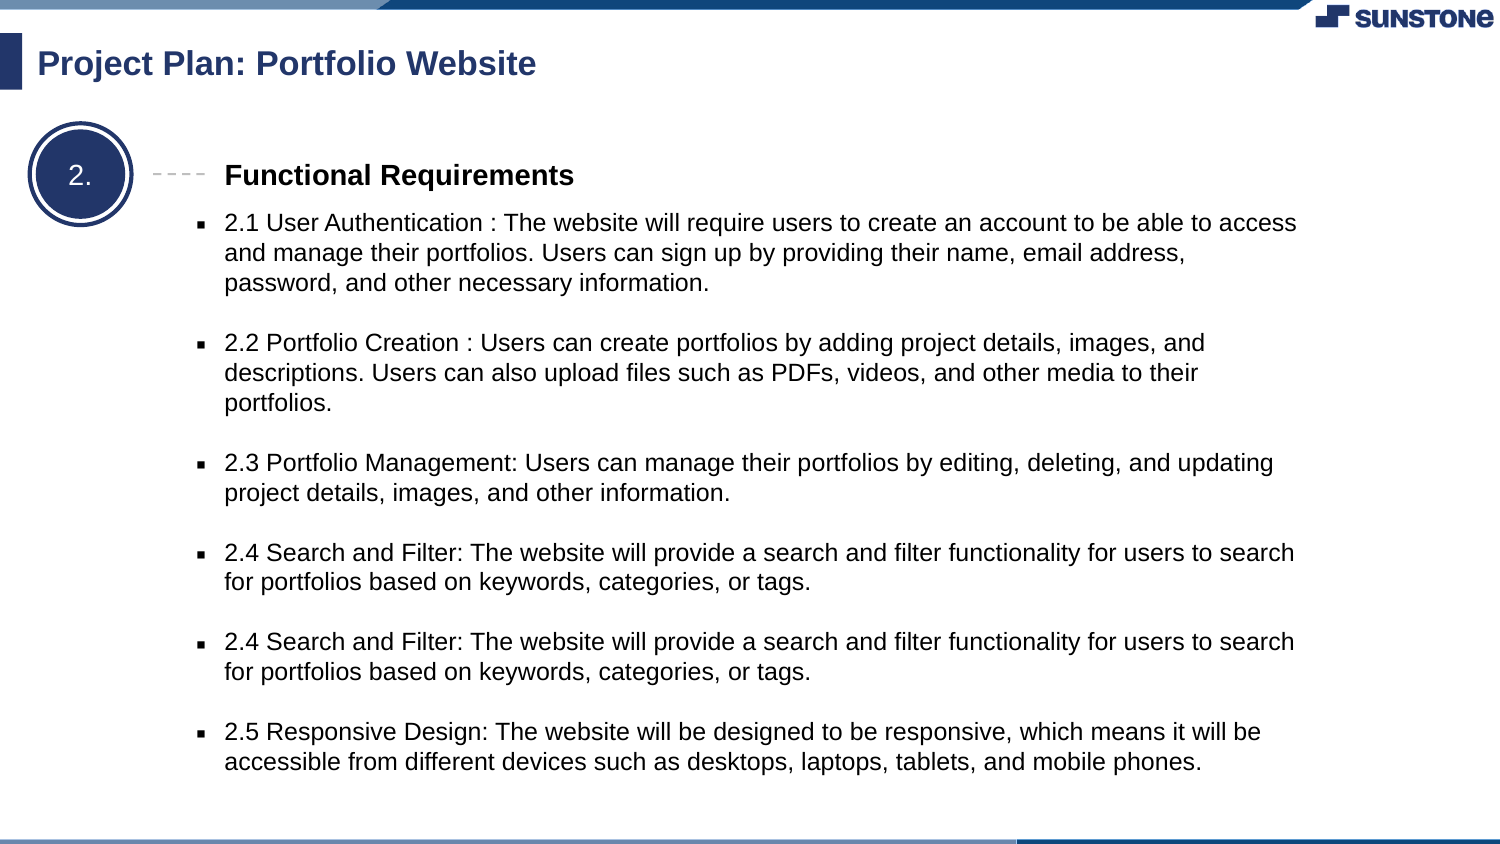

# Project Plan: Portfolio Website

2.
Functional Requirements
2.1 User Authentication : The website will require users to create an account to be able to access and manage their portfolios. Users can sign up by providing their name, email address, password, and other necessary information.

2.2 Portfolio Creation : Users can create portfolios by adding project details, images, and descriptions. Users can also upload files such as PDFs, videos, and other media to their portfolios.

2.3 Portfolio Management: Users can manage their portfolios by editing, deleting, and updating project details, images, and other information.

2.4 Search and Filter: The website will provide a search and filter functionality for users to search for portfolios based on keywords, categories, or tags.

2.4 Search and Filter: The website will provide a search and filter functionality for users to search for portfolios based on keywords, categories, or tags.

2.5 Responsive Design: The website will be designed to be responsive, which means it will be accessible from different devices such as desktops, laptops, tablets, and mobile phones.